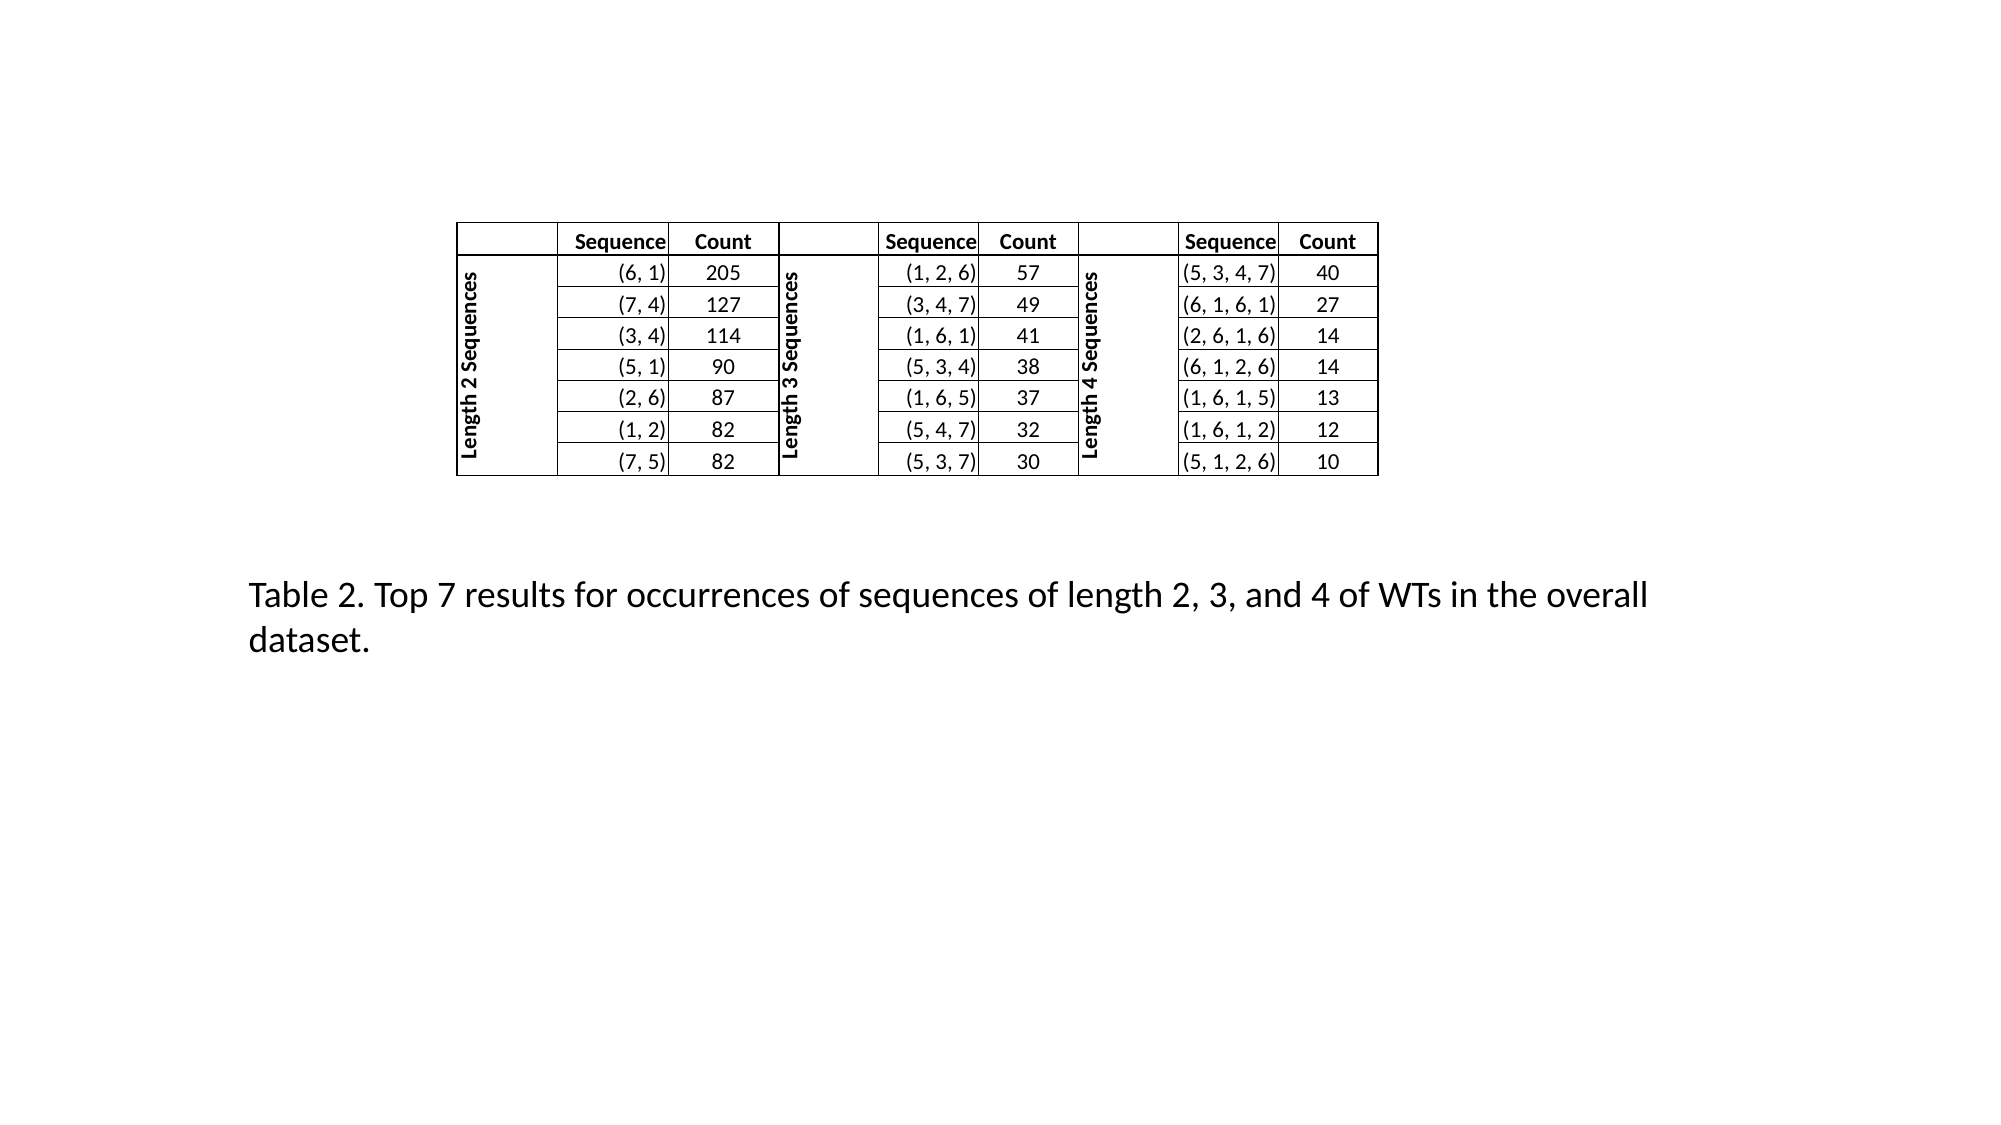

|  | Sequence | Count |  | Sequence | Count |  | Sequence | Count |
| --- | --- | --- | --- | --- | --- | --- | --- | --- |
| Length 2 Sequences | (6, 1) | 205 | Length 3 Sequences | (1, 2, 6) | 57 | Length 4 Sequences | (5, 3, 4, 7) | 40 |
|  | (7, 4) | 127 |  | (3, 4, 7) | 49 |  | (6, 1, 6, 1) | 27 |
|  | (3, 4) | 114 |  | (1, 6, 1) | 41 |  | (2, 6, 1, 6) | 14 |
|  | (5, 1) | 90 |  | (5, 3, 4) | 38 |  | (6, 1, 2, 6) | 14 |
|  | (2, 6) | 87 |  | (1, 6, 5) | 37 |  | (1, 6, 1, 5) | 13 |
|  | (1, 2) | 82 |  | (5, 4, 7) | 32 |  | (1, 6, 1, 2) | 12 |
|  | (7, 5) | 82 |  | (5, 3, 7) | 30 |  | (5, 1, 2, 6) | 10 |
Table 2. Top 7 results for occurrences of sequences of length 2, 3, and 4 of WTs in the overall dataset.